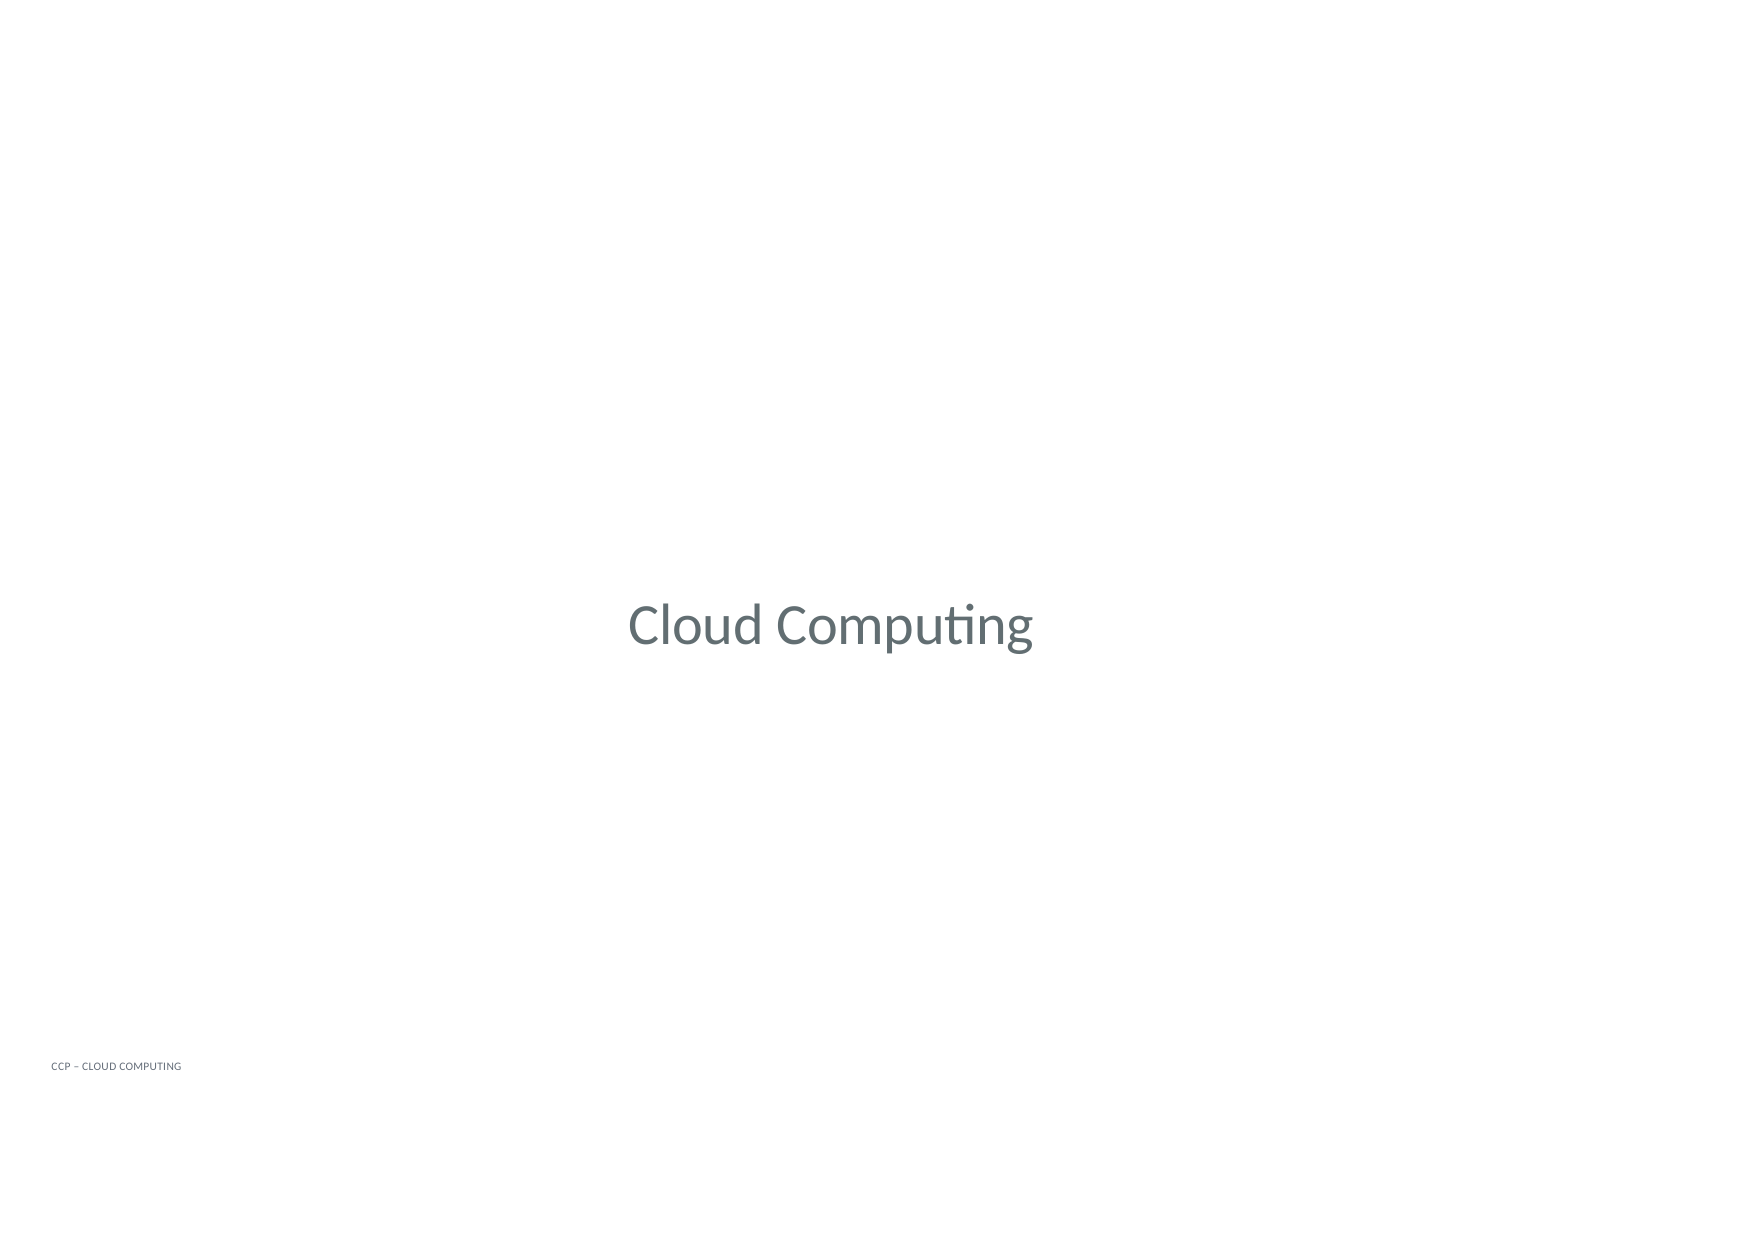

# Cloud Computing
CCP – CLOUD COMPUTING